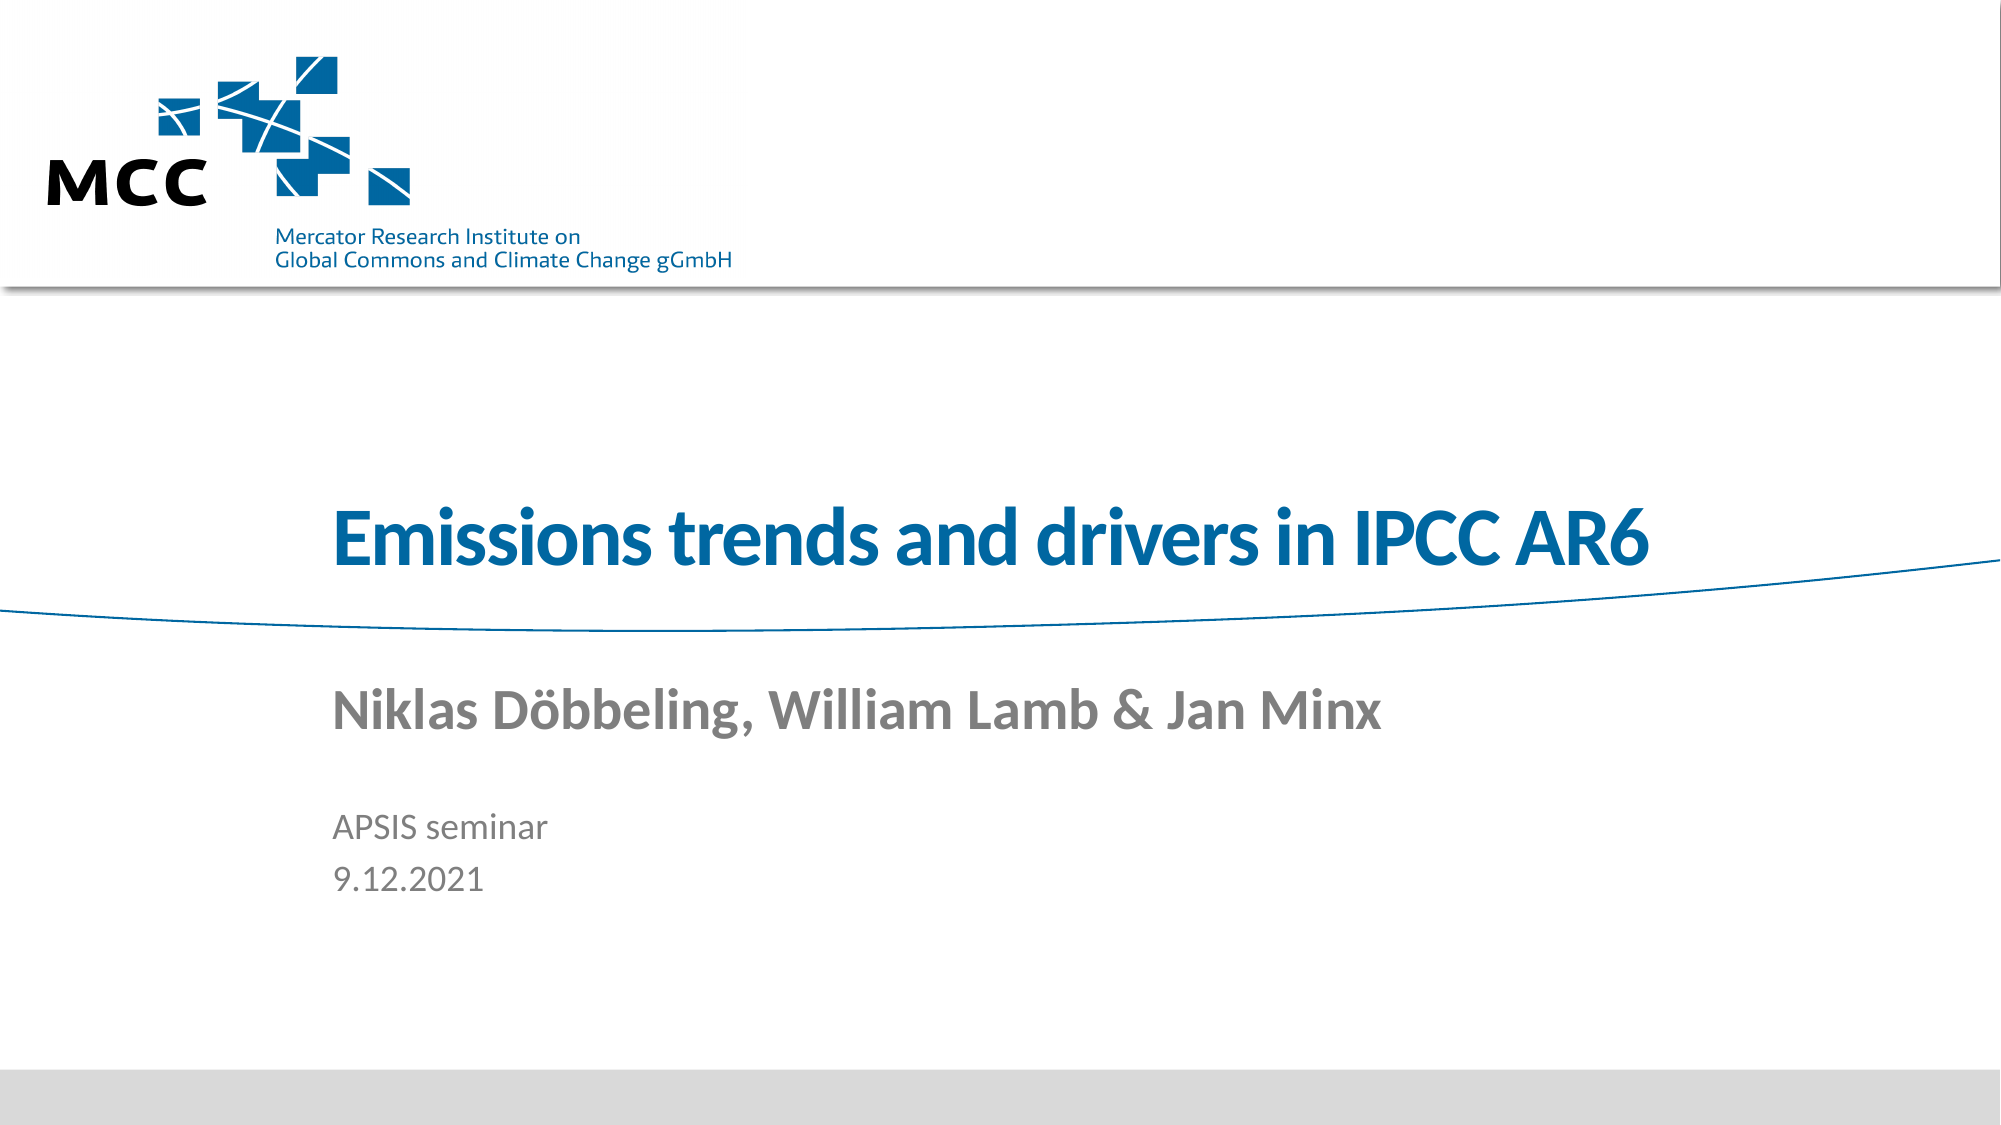

# Emissions trends and drivers in IPCC AR6
Niklas Döbbeling, William Lamb & Jan Minx

APSIS seminar
9.12.2021